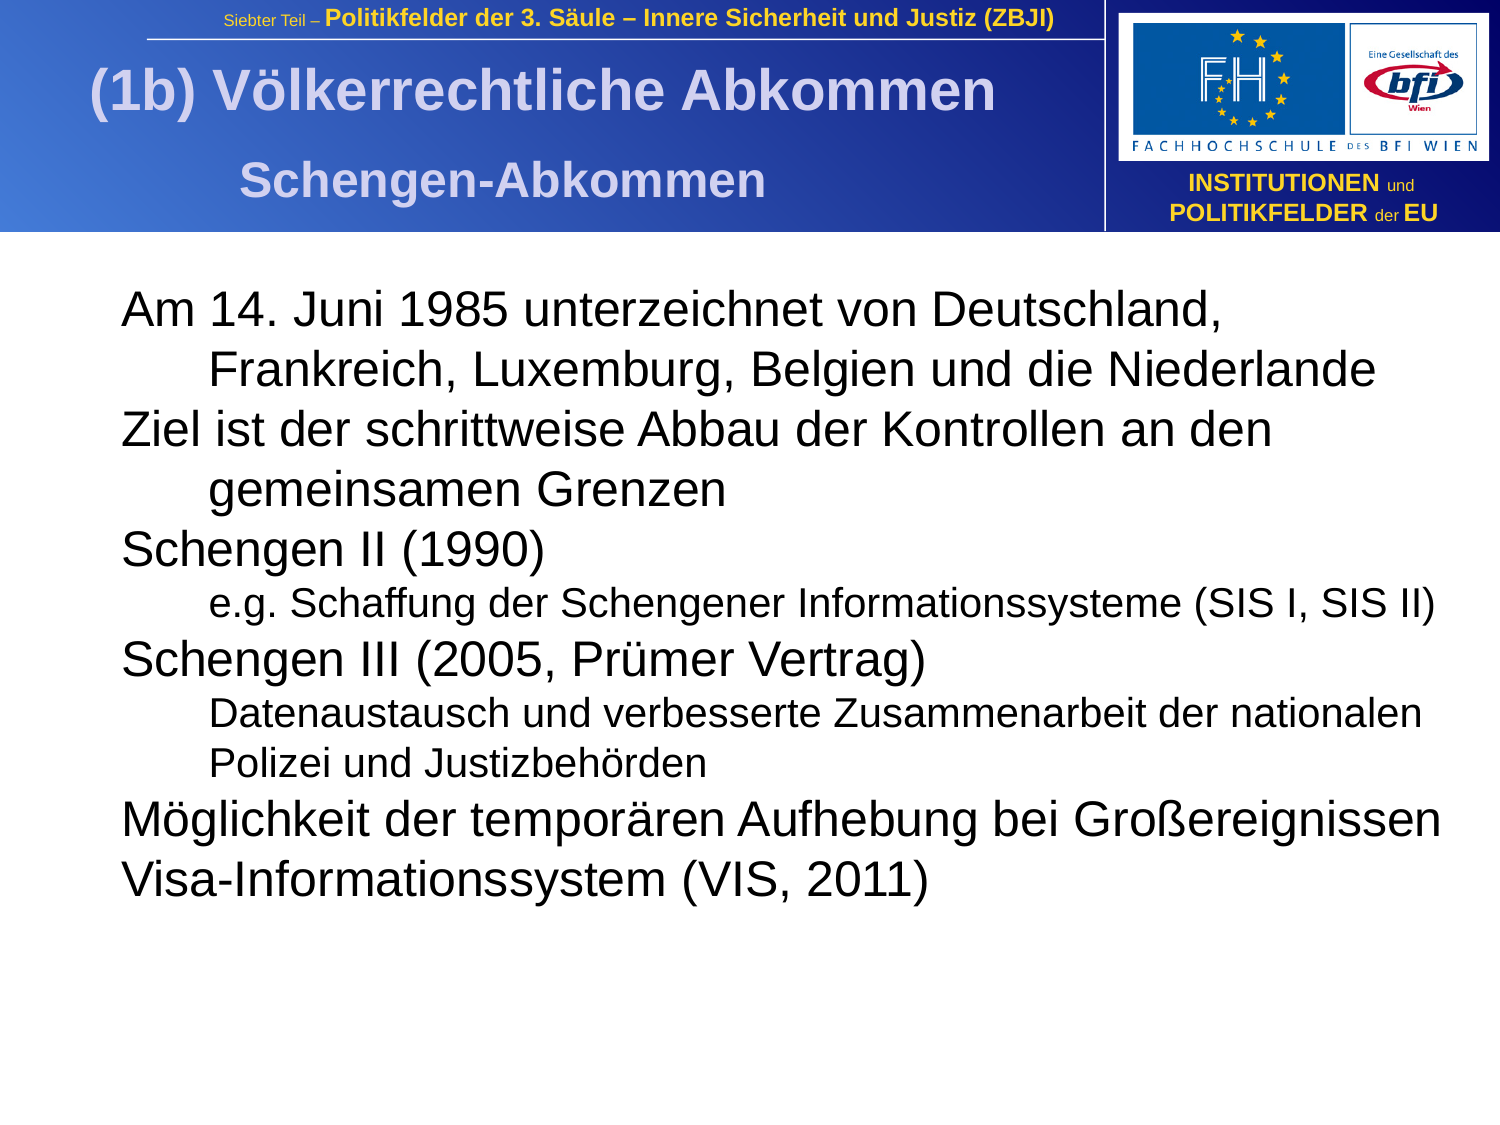

(1b) Völkerrechtliche Abkommen
	Schengen-Abkommen
Am 14. Juni 1985 unterzeichnet von Deutschland, Frankreich, Luxemburg, Belgien und die Niederlande
Ziel ist der schrittweise Abbau der Kontrollen an den gemeinsamen Grenzen
Schengen II (1990)
e.g. Schaffung der Schengener Informationssysteme (SIS I, SIS II)
Schengen III (2005, Prümer Vertrag)
Datenaustausch und verbesserte Zusammenarbeit der nationalen Polizei und Justizbehörden
Möglichkeit der temporären Aufhebung bei Großereignissen
Visa-Informationssystem (VIS, 2011)